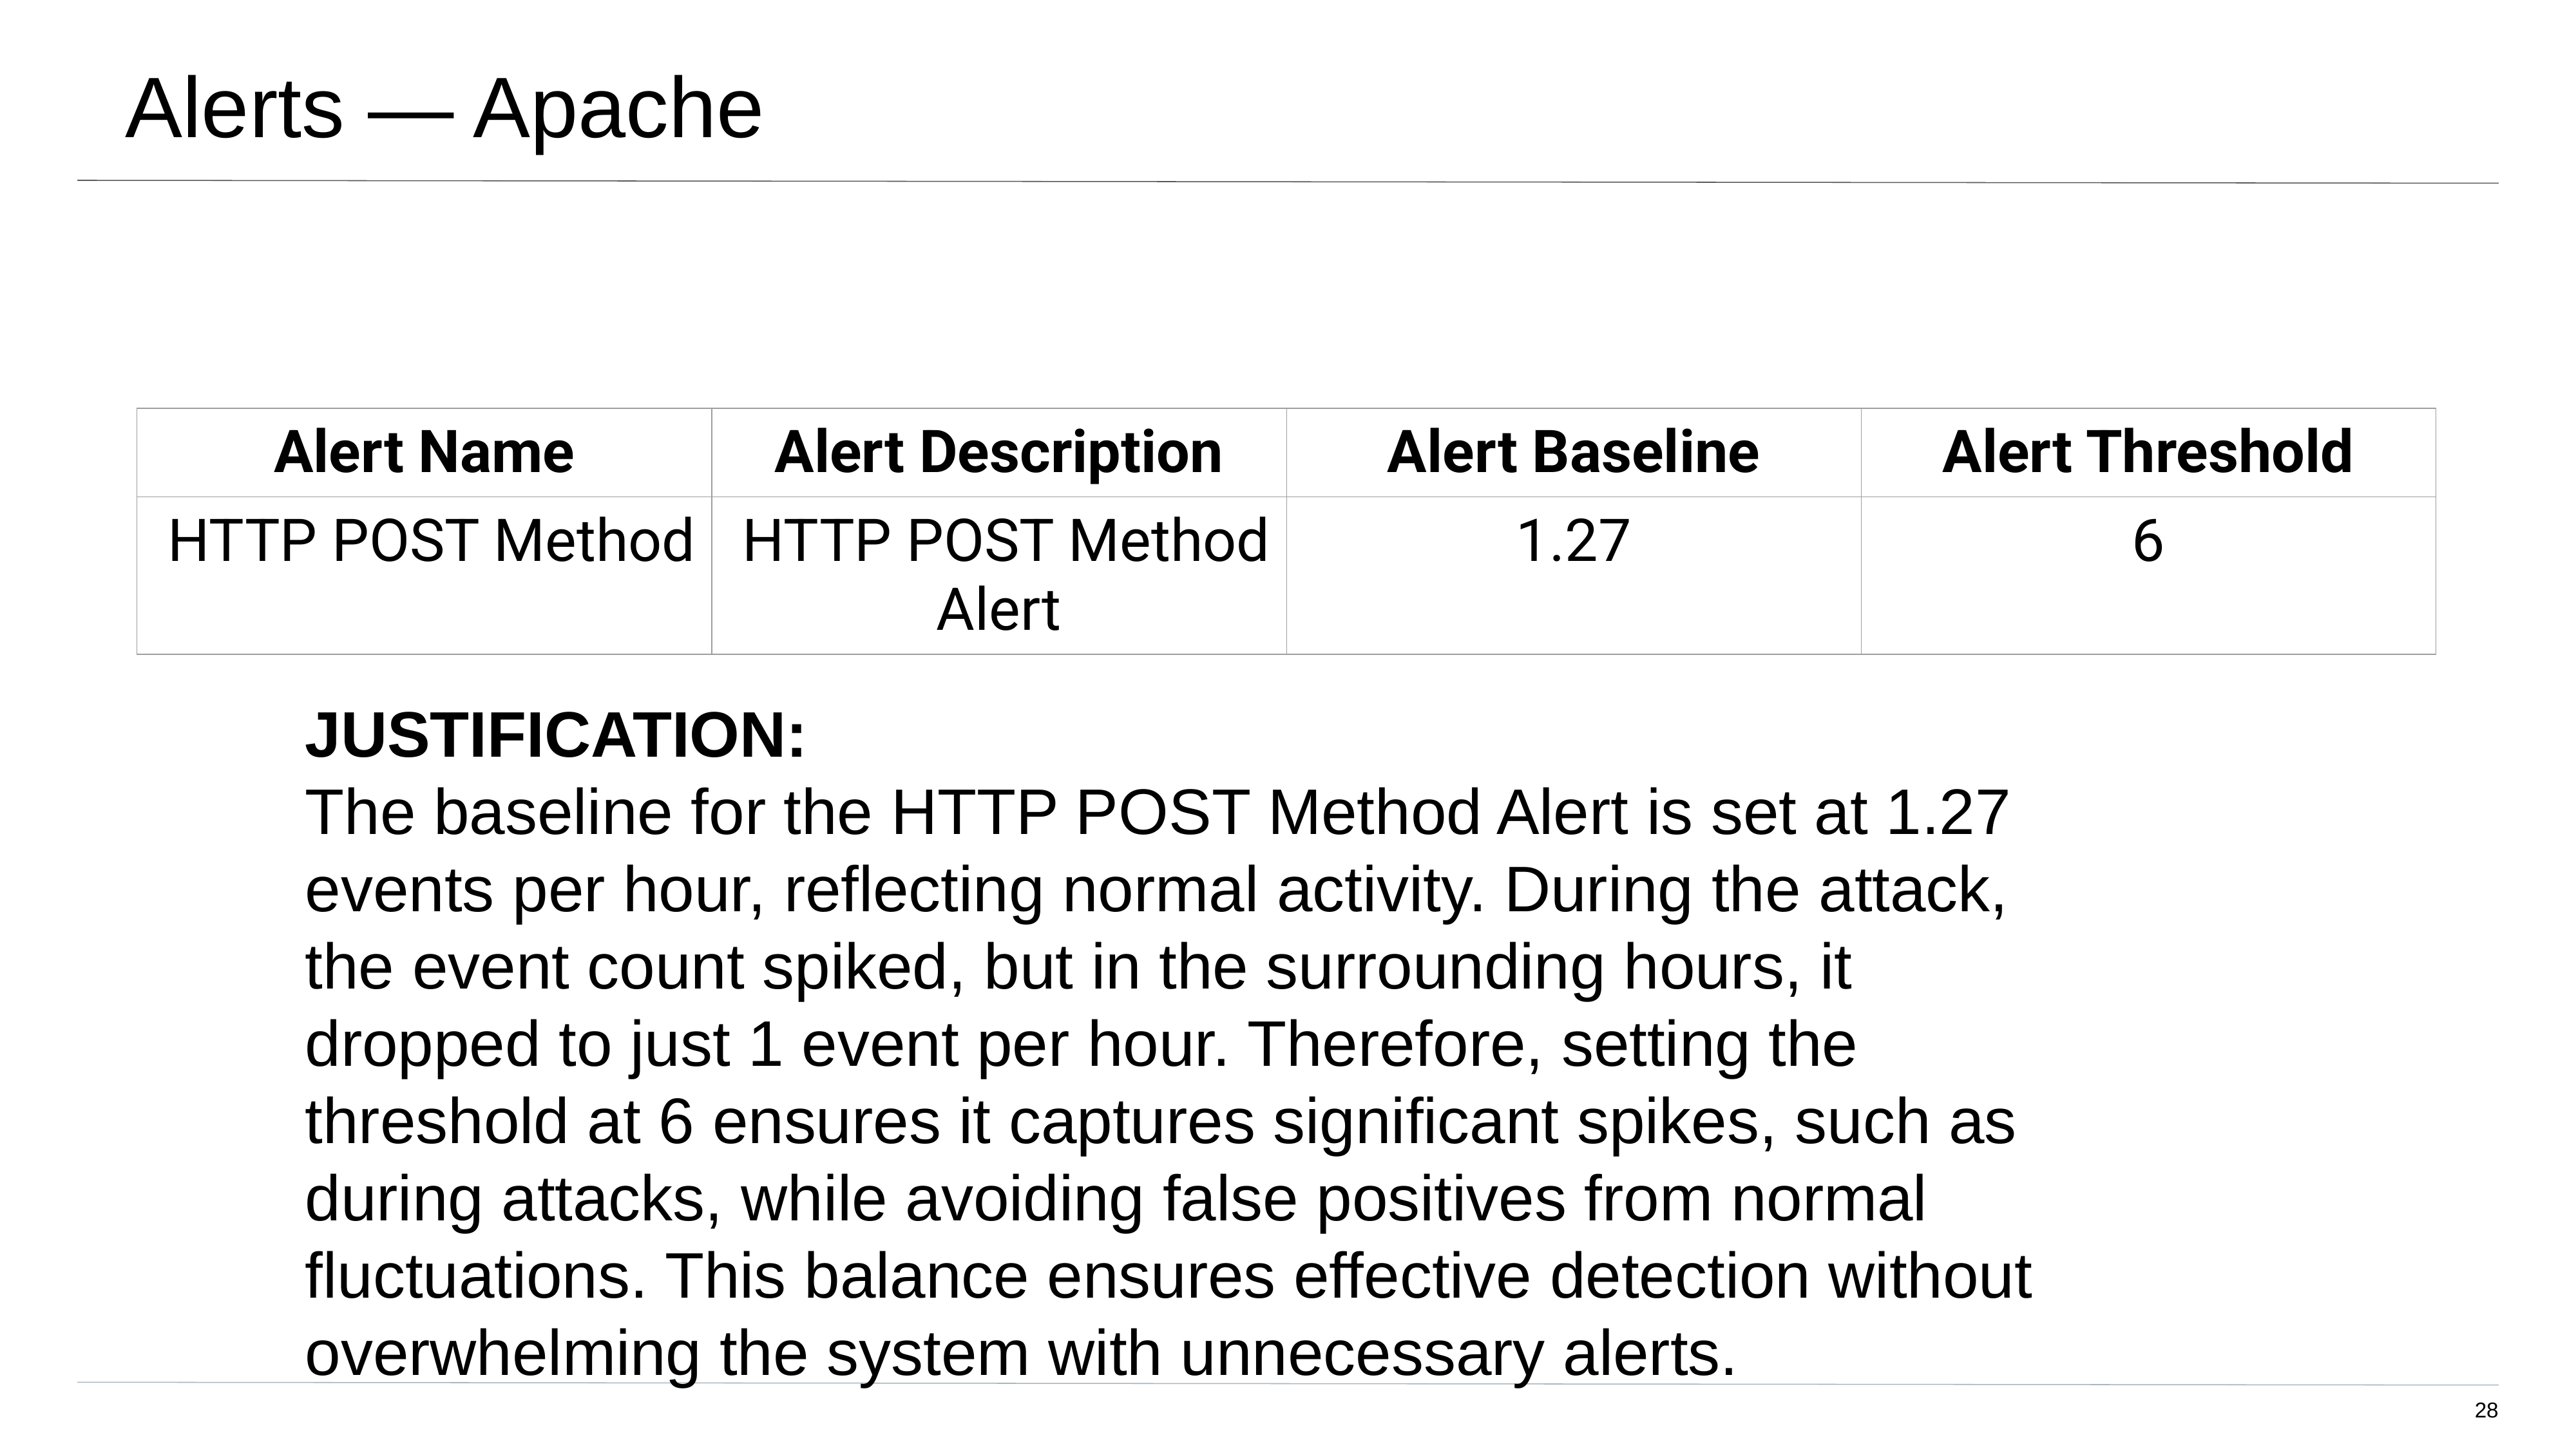

# Alerts — Apache

| Alert Name | Alert Description | Alert Baseline | Alert Threshold |
| --- | --- | --- | --- |
| HTTP POST Method | HTTP POST Method Alert | 1.27 | 6 |
JUSTIFICATION:
The baseline for the HTTP POST Method Alert is set at 1.27 events per hour, reflecting normal activity. During the attack, the event count spiked, but in the surrounding hours, it dropped to just 1 event per hour. Therefore, setting the threshold at 6 ensures it captures significant spikes, such as during attacks, while avoiding false positives from normal fluctuations. This balance ensures effective detection without overwhelming the system with unnecessary alerts.

28